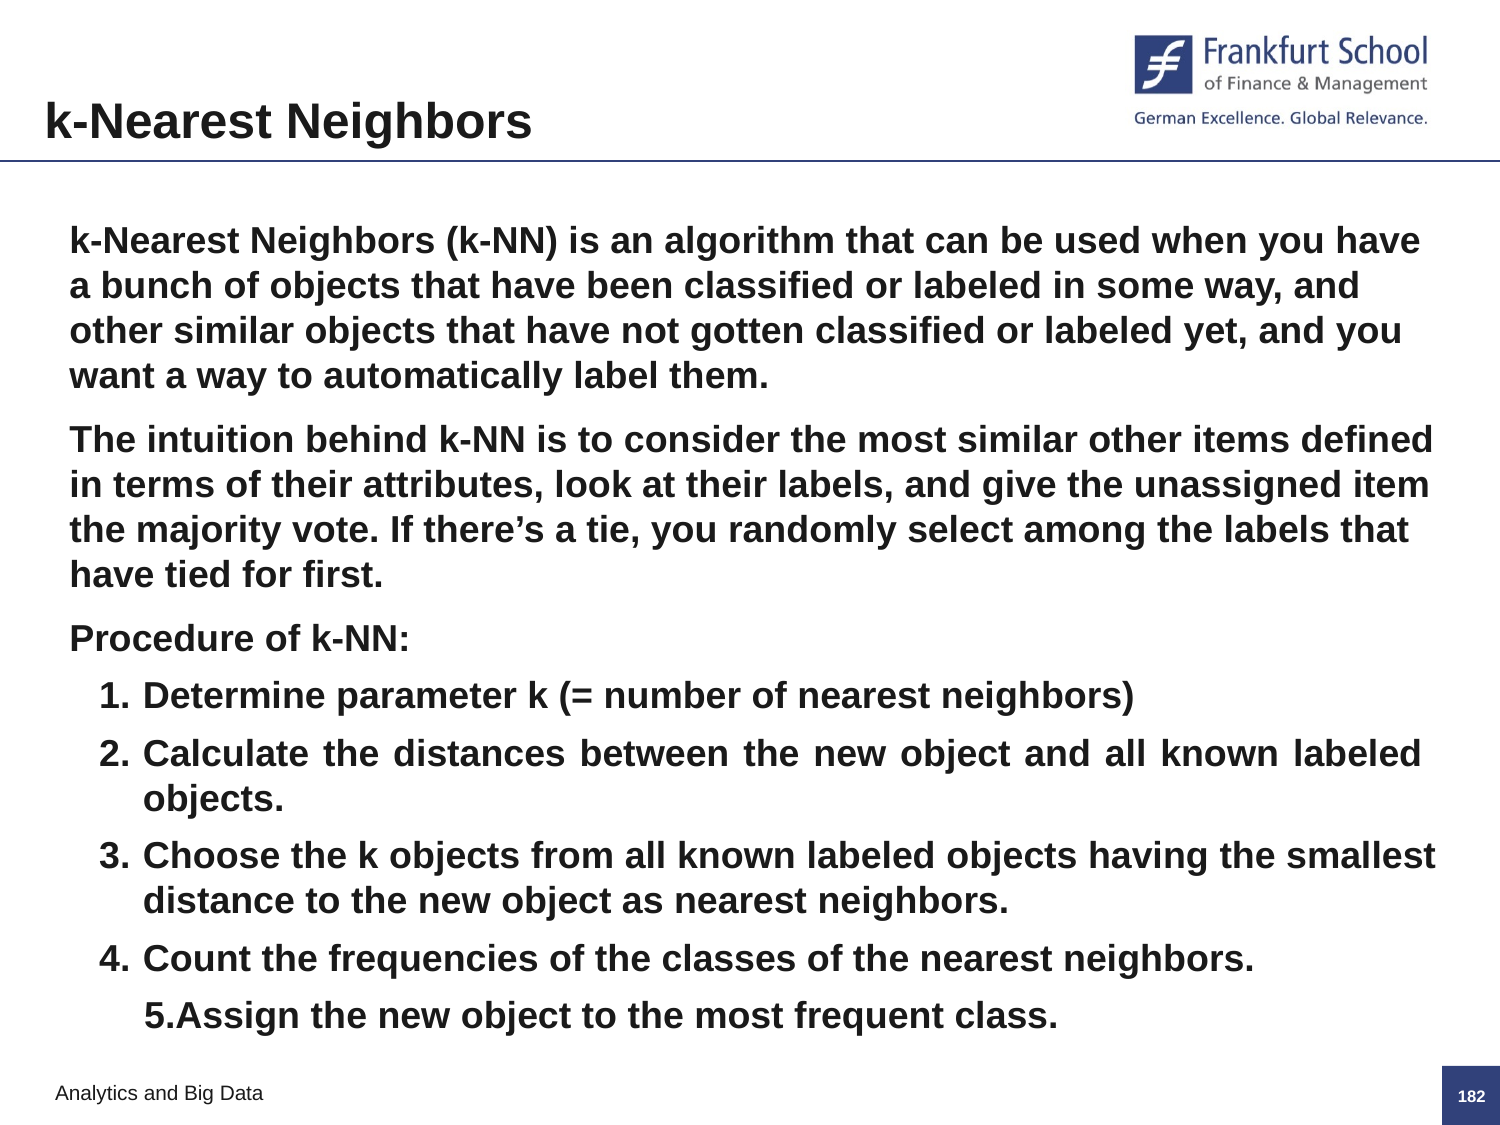

k-Nearest Neighbors
k-Nearest Neighbors (k-NN) is an algorithm that can be used when you have a bunch of objects that have been classified or labeled in some way, and other similar objects that have not gotten classified or labeled yet, and you want a way to automatically label them.
The intuition behind k-NN is to consider the most similar other items defined in terms of their attributes, look at their labels, and give the unassigned item the majority vote. If there’s a tie, you randomly select among the labels that have tied for first.
Procedure of k-NN:
Determine parameter k (= number of nearest neighbors)
Calculate the distances between the new object and all known labeled  objects.
Choose the k objects from all known labeled objects having the smallest distance to the new object as nearest neighbors.
Count the frequencies of the classes of the nearest neighbors.
Assign the new object to the most frequent class.
182